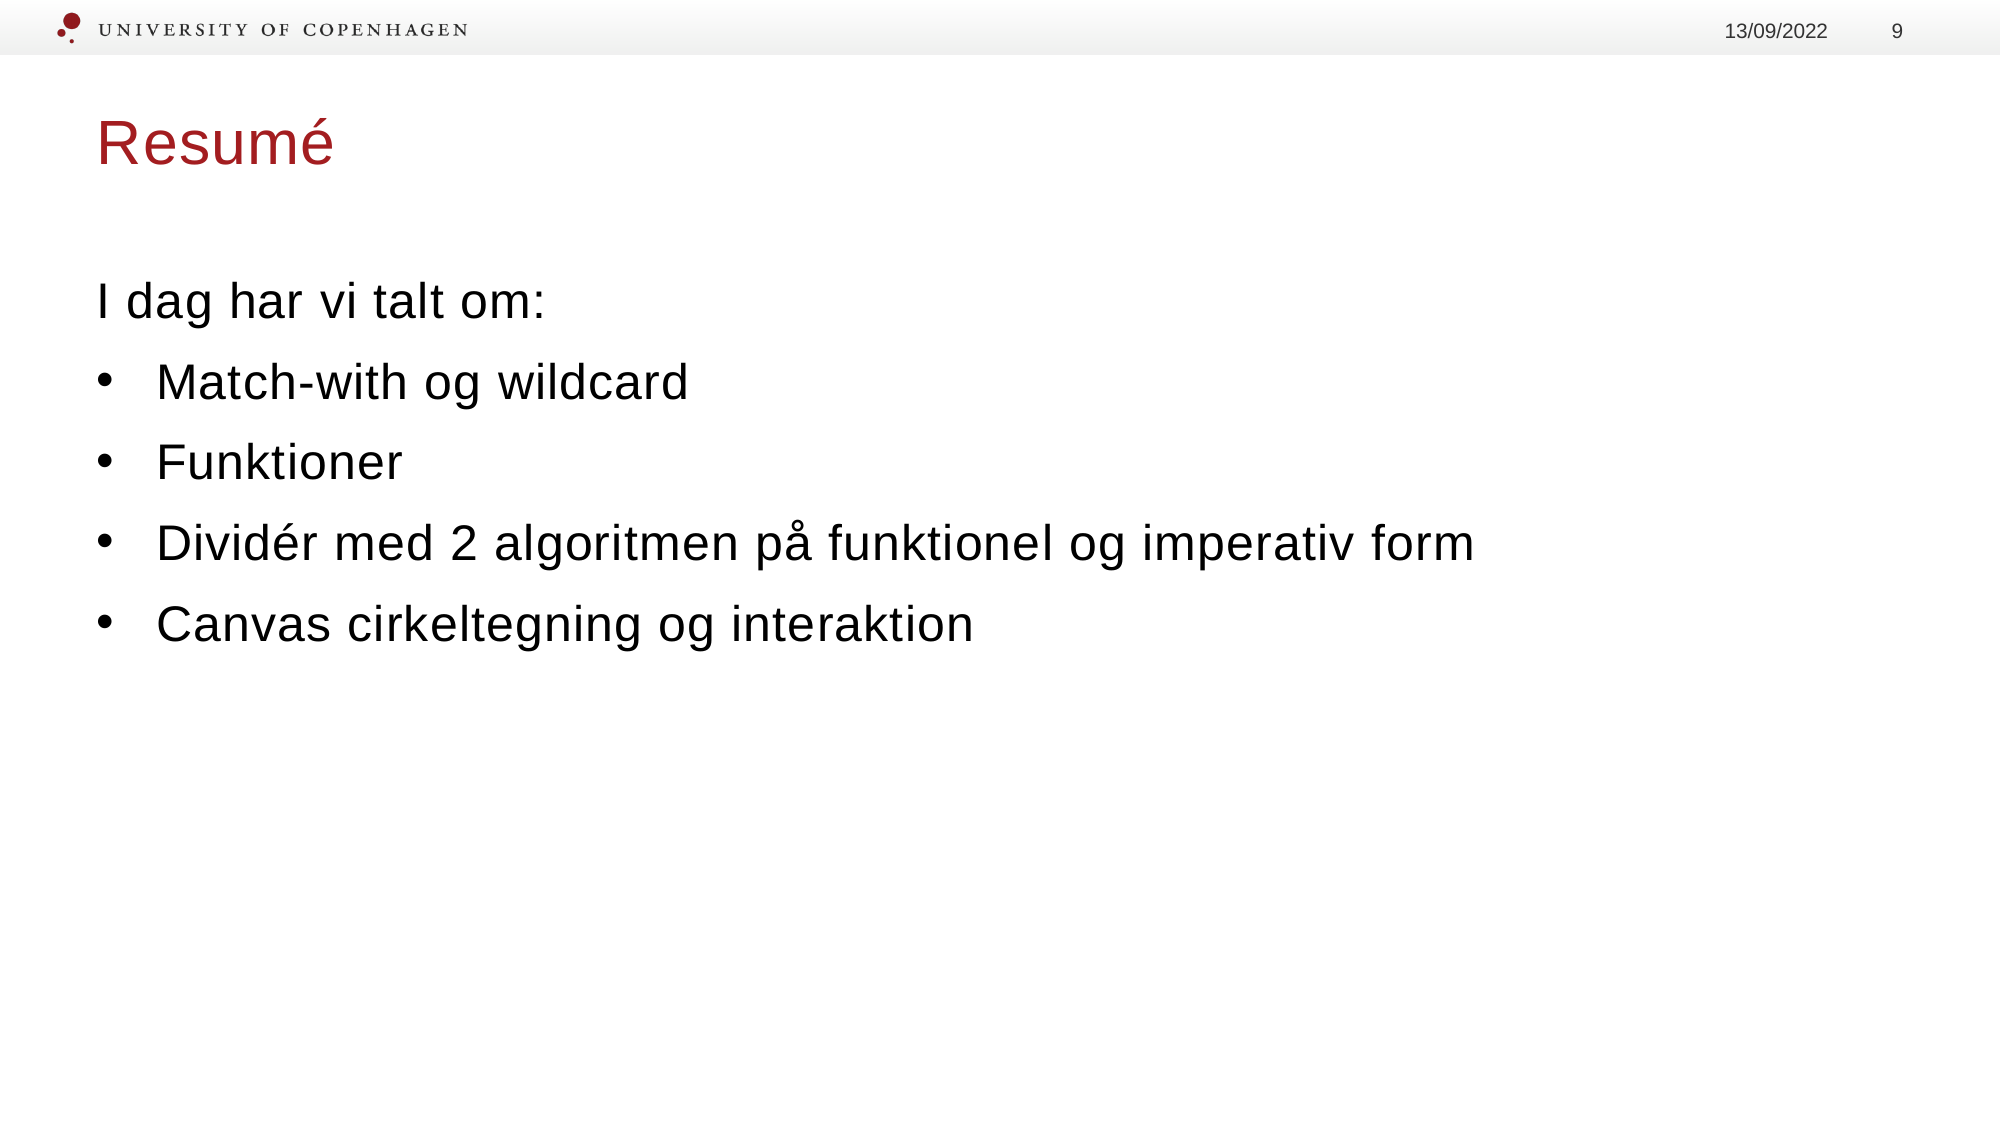

13/09/2022
9
# Resumé
I dag har vi talt om:
Match-with og wildcard
Funktioner
Dividér med 2 algoritmen på funktionel og imperativ form
Canvas cirkeltegning og interaktion